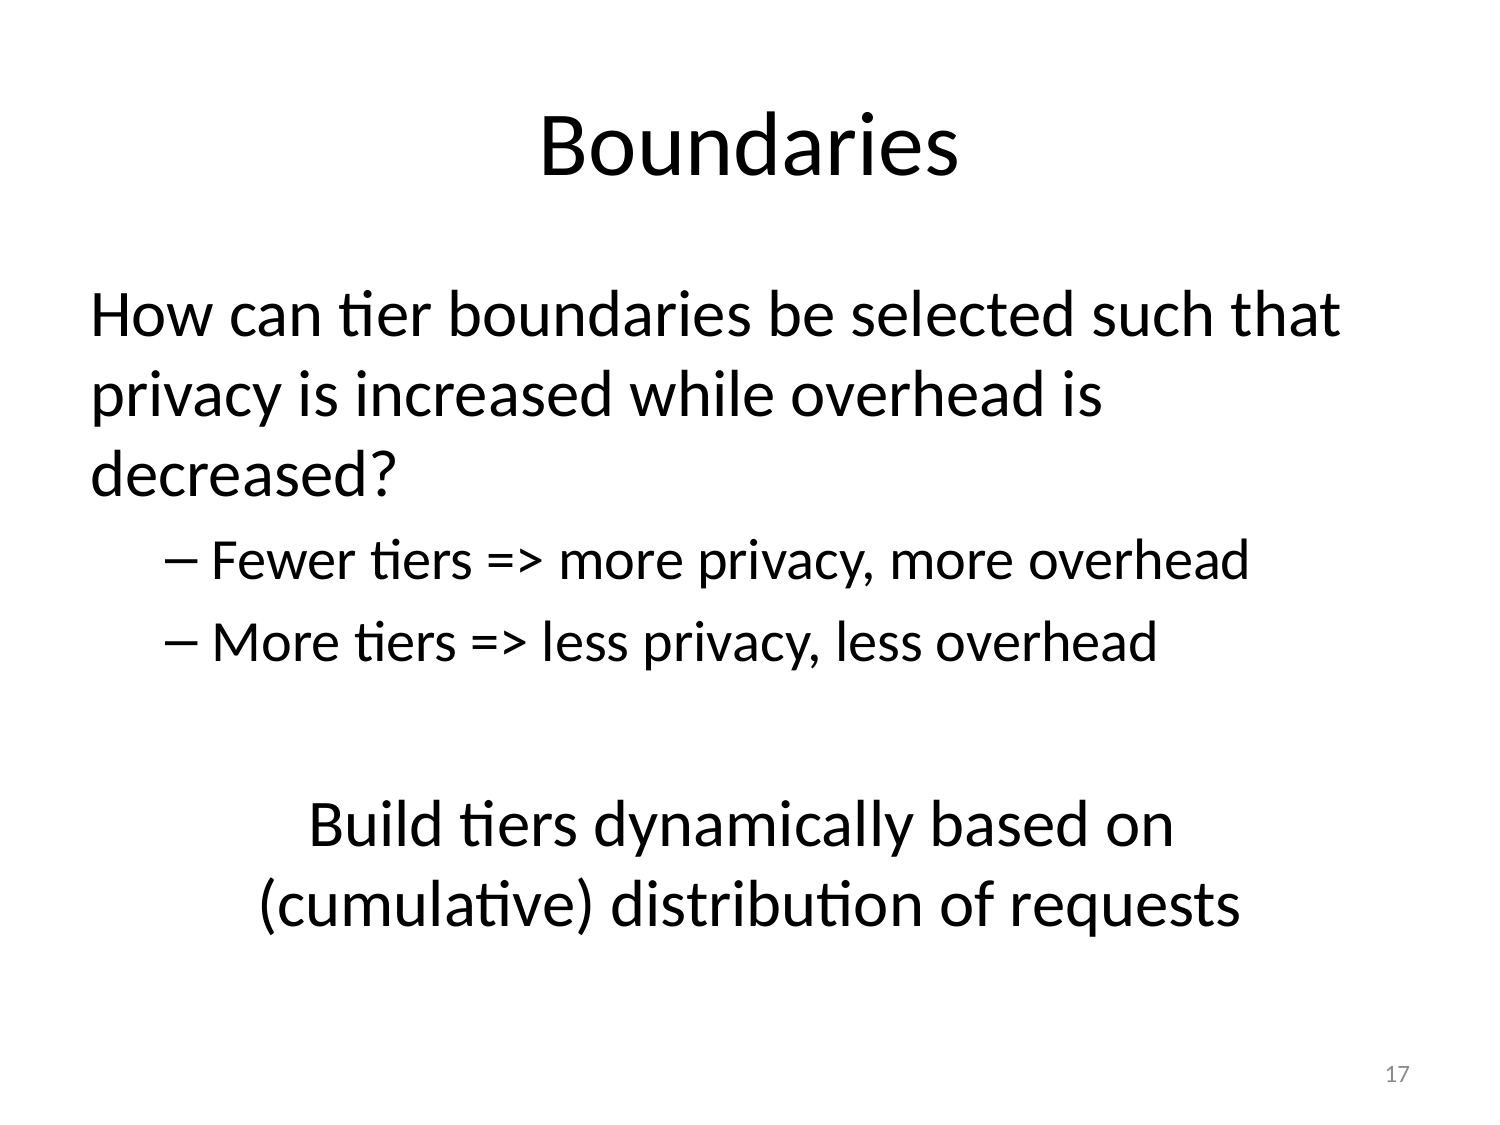

# Boundaries
How can tier boundaries be selected such that privacy is increased while overhead is decreased?
Fewer tiers => more privacy, more overhead
More tiers => less privacy, less overhead

Build tiers dynamically based on
(cumulative) distribution of requests

17